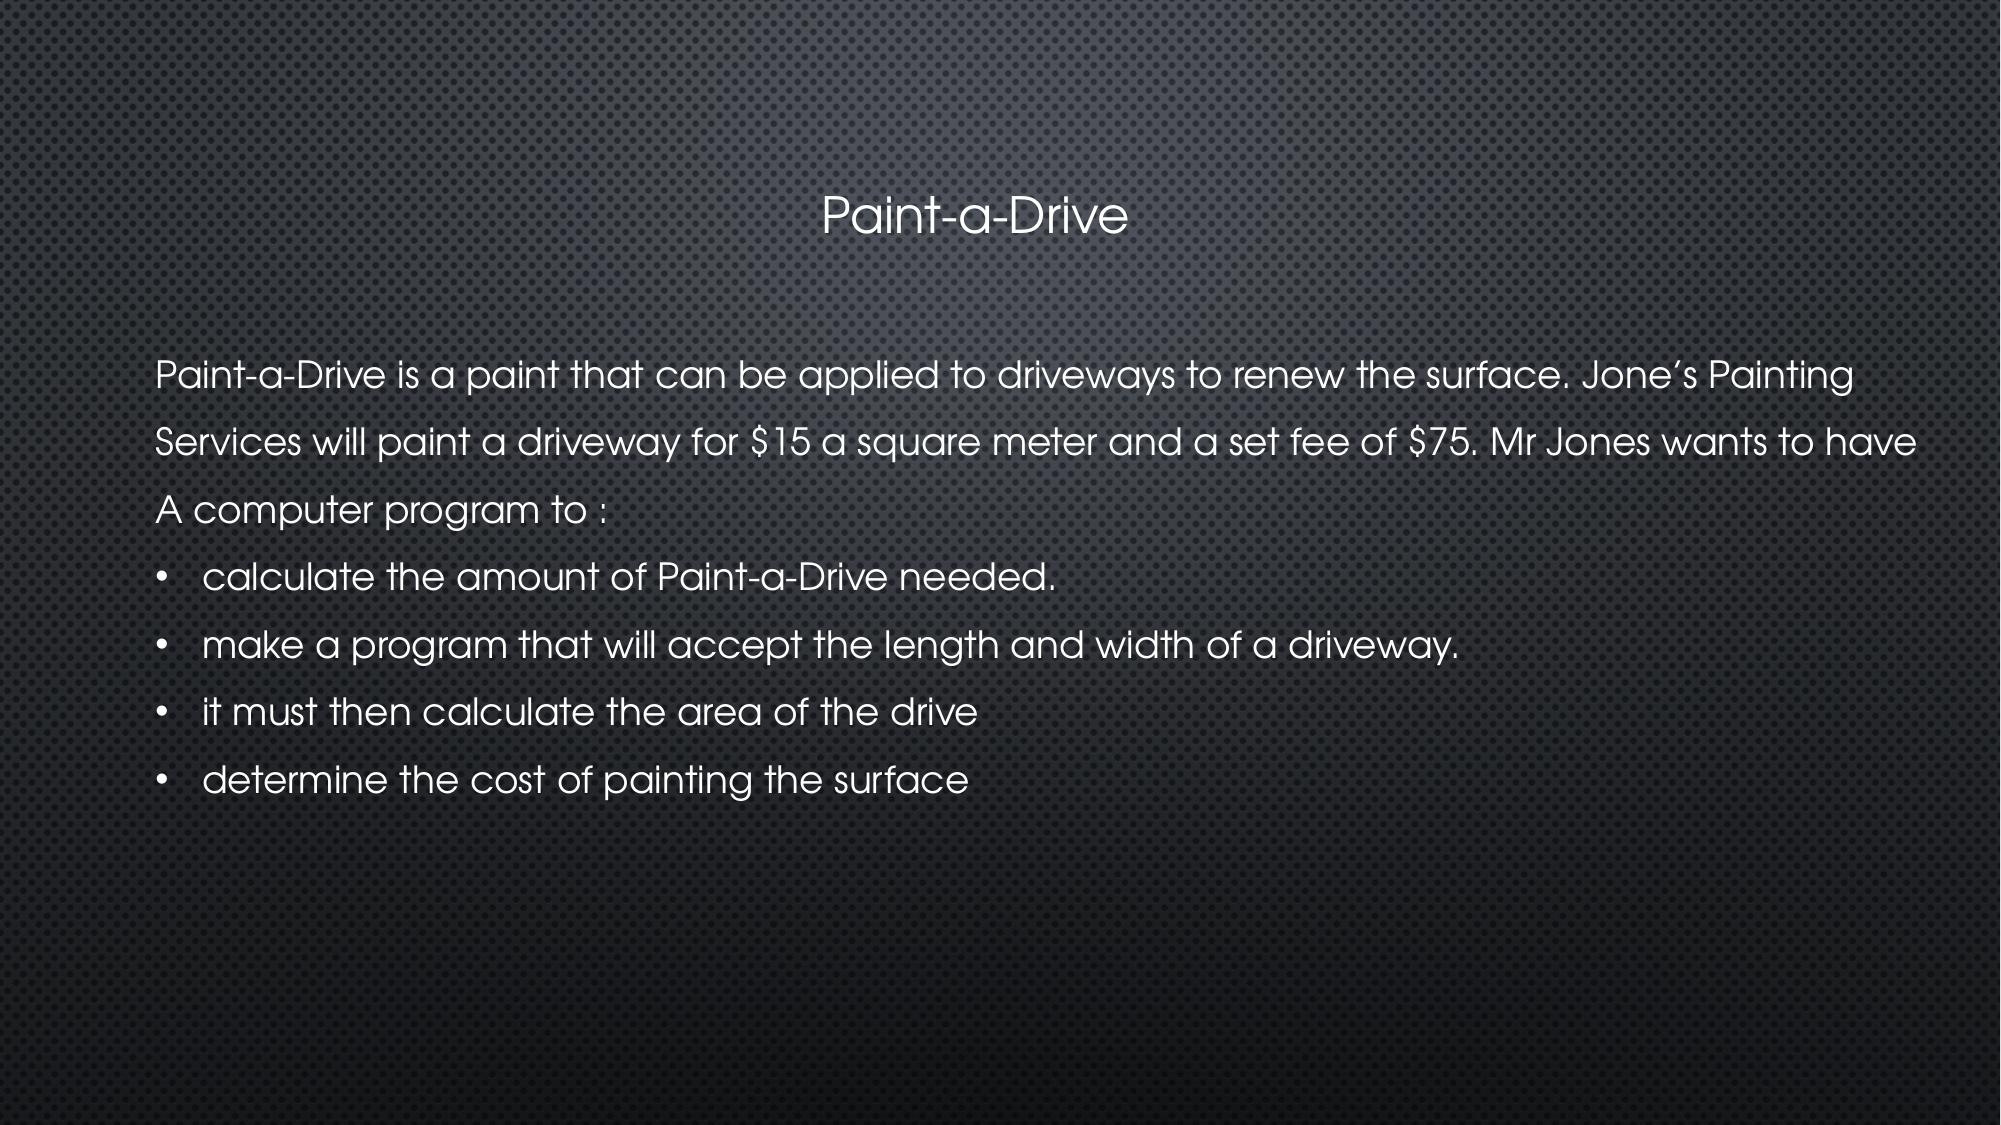

Paint-a-Drive
Paint-a-Drive is a paint that can be applied to driveways to renew the surface. Jone’s Painting
Services will paint a driveway for $15 a square meter and a set fee of $75. Mr Jones wants to have
A computer program to :
calculate the amount of Paint-a-Drive needed.
make a program that will accept the length and width of a driveway.
it must then calculate the area of the drive
determine the cost of painting the surface